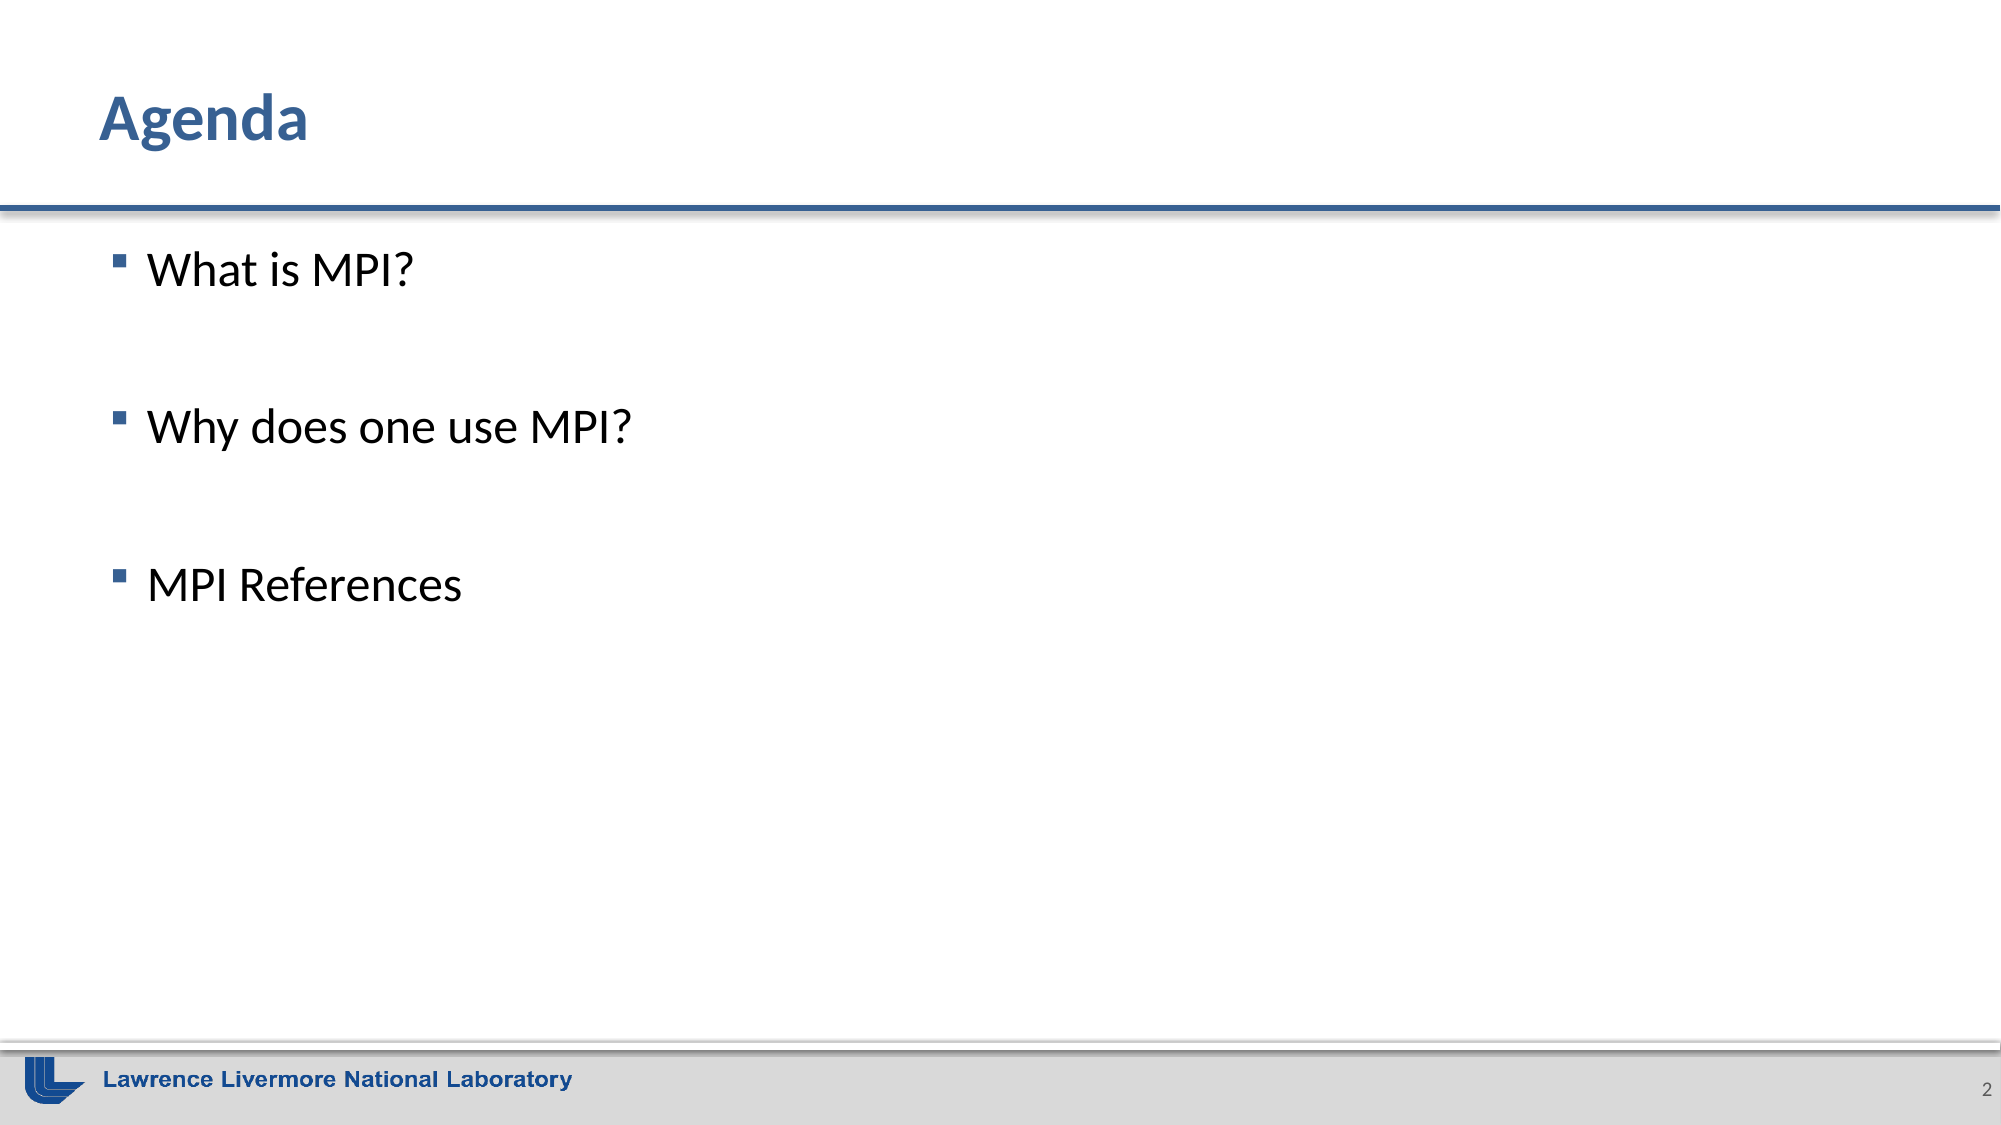

# Agenda
What is MPI?
Why does one use MPI?
MPI References